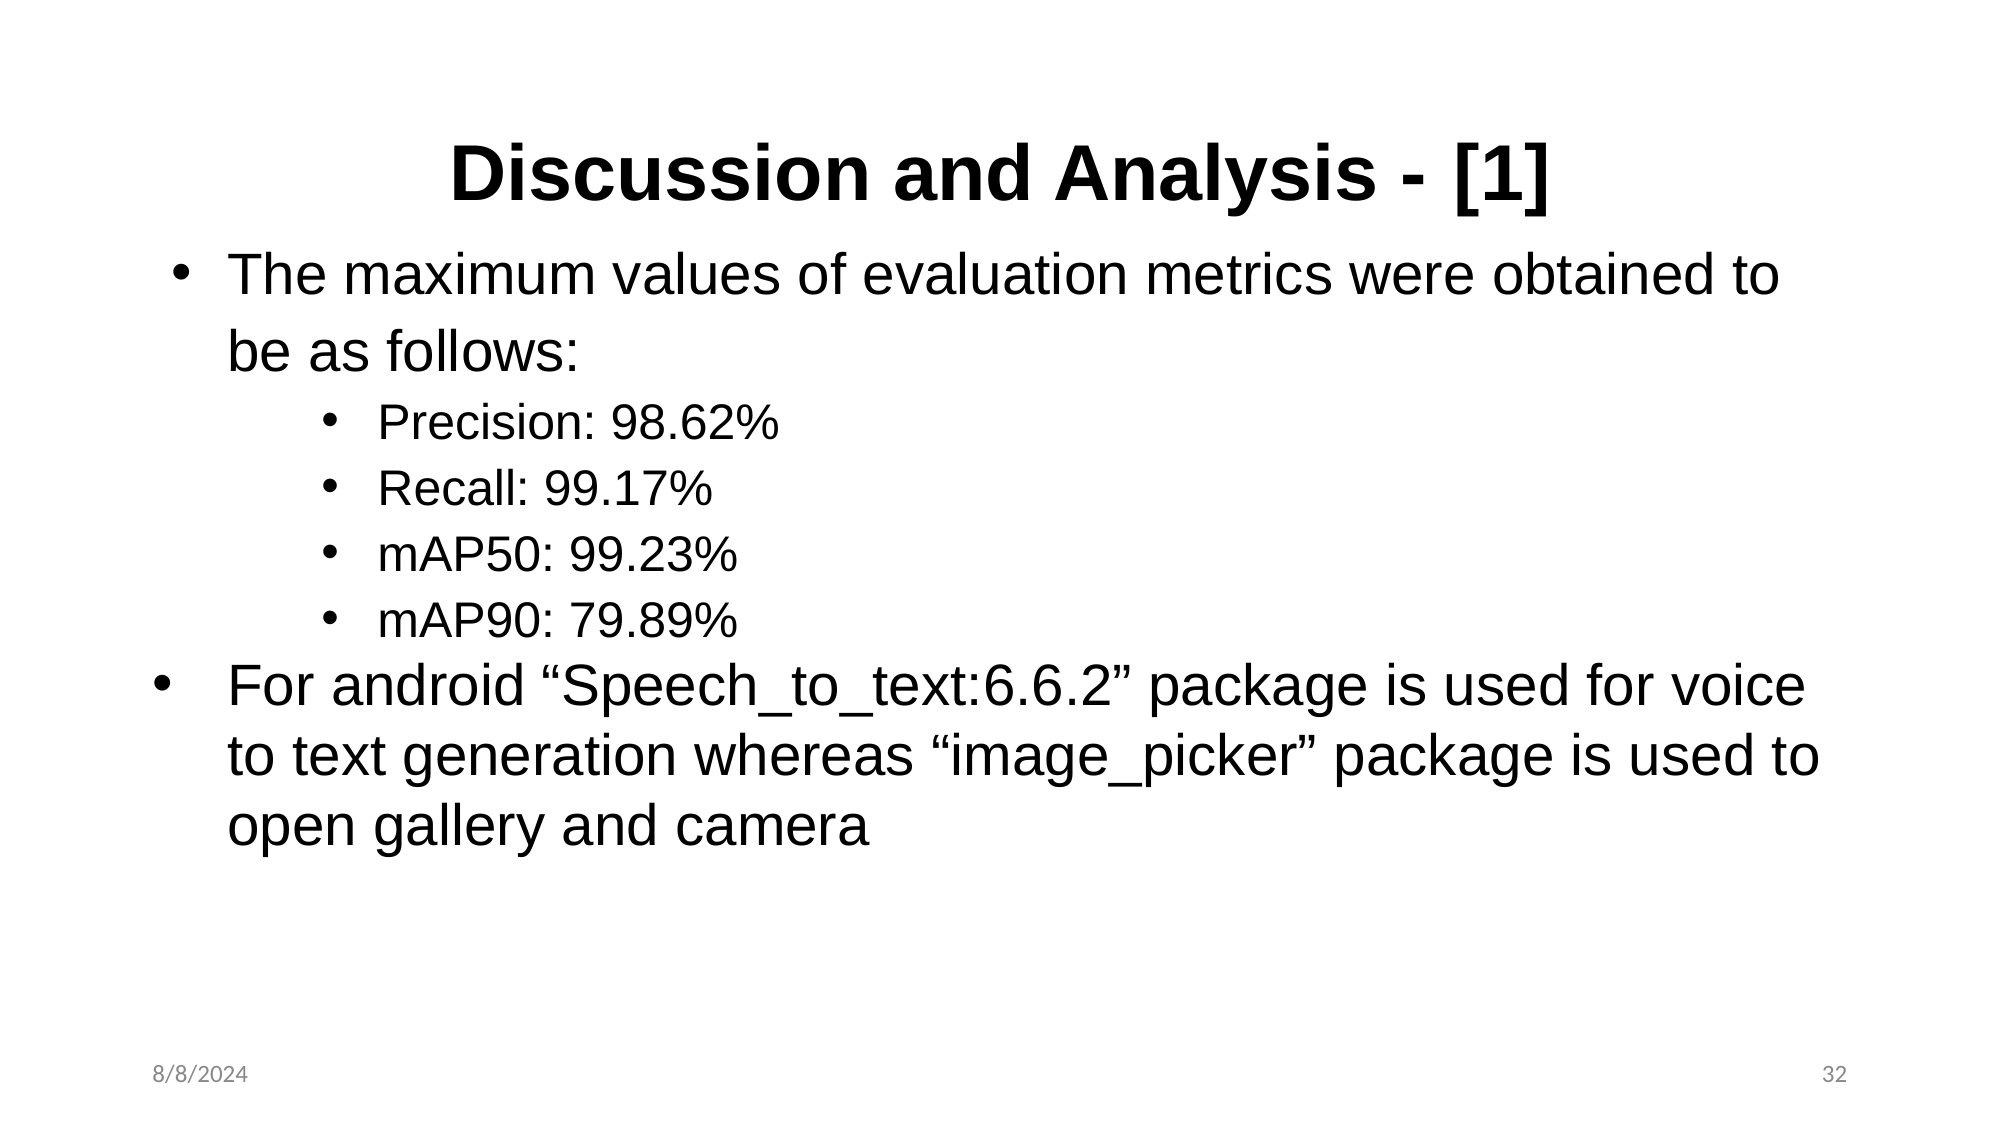

# Discussion and Analysis - [1]
The maximum values of evaluation metrics were obtained to be as follows:
Precision: 98.62%
Recall: 99.17%
mAP50: 99.23%
mAP90: 79.89%
For android “Speech_to_text:6.6.2” package is used for voice to text generation whereas “image_picker” package is used to open gallery and camera

8/8/2024
32